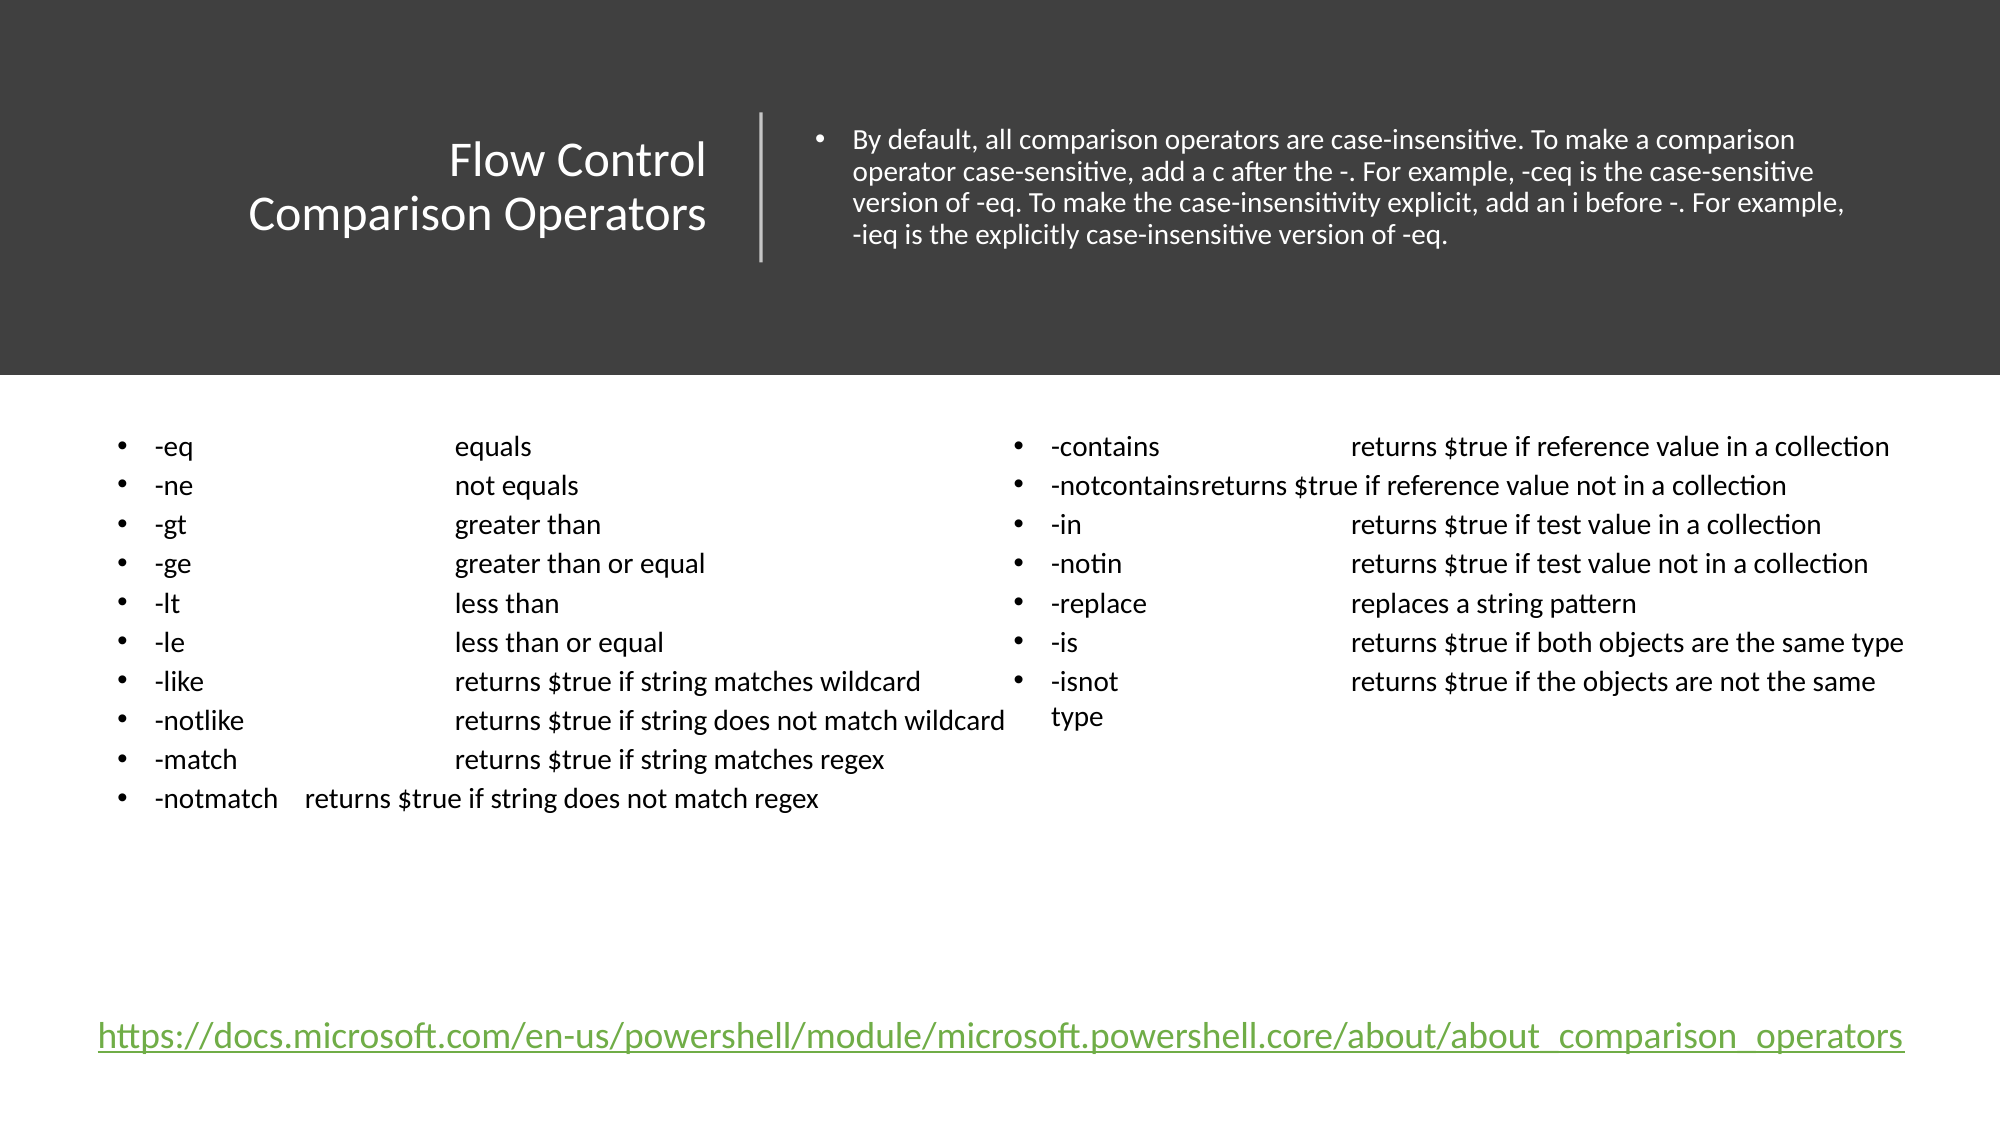

By default, all comparison operators are case-insensitive. To make a comparison operator case-sensitive, add a c after the -. For example, -ceq is the case-sensitive version of -eq. To make the case-insensitivity explicit, add an i before -. For example, -ieq is the explicitly case-insensitive version of -eq.
# Flow Control Comparison Operators
-eq		equals
-ne		not equals
-gt		greater than
-ge		greater than or equal
-lt		less than
-le		less than or equal
-like		returns $true if string matches wildcard
-notlike		returns $true if string does not match wildcard
-match		returns $true if string matches regex
-notmatch	returns $true if string does not match regex

-contains		returns $true if reference value in a collection
-notcontains	returns $true if reference value not in a collection
-in		returns $true if test value in a collection
-notin		returns $true if test value not in a collection
-replace		replaces a string pattern
-is		returns $true if both objects are the same type
-isnot		returns $true if the objects are not the same type
https://docs.microsoft.com/en-us/powershell/module/microsoft.powershell.core/about/about_comparison_operators